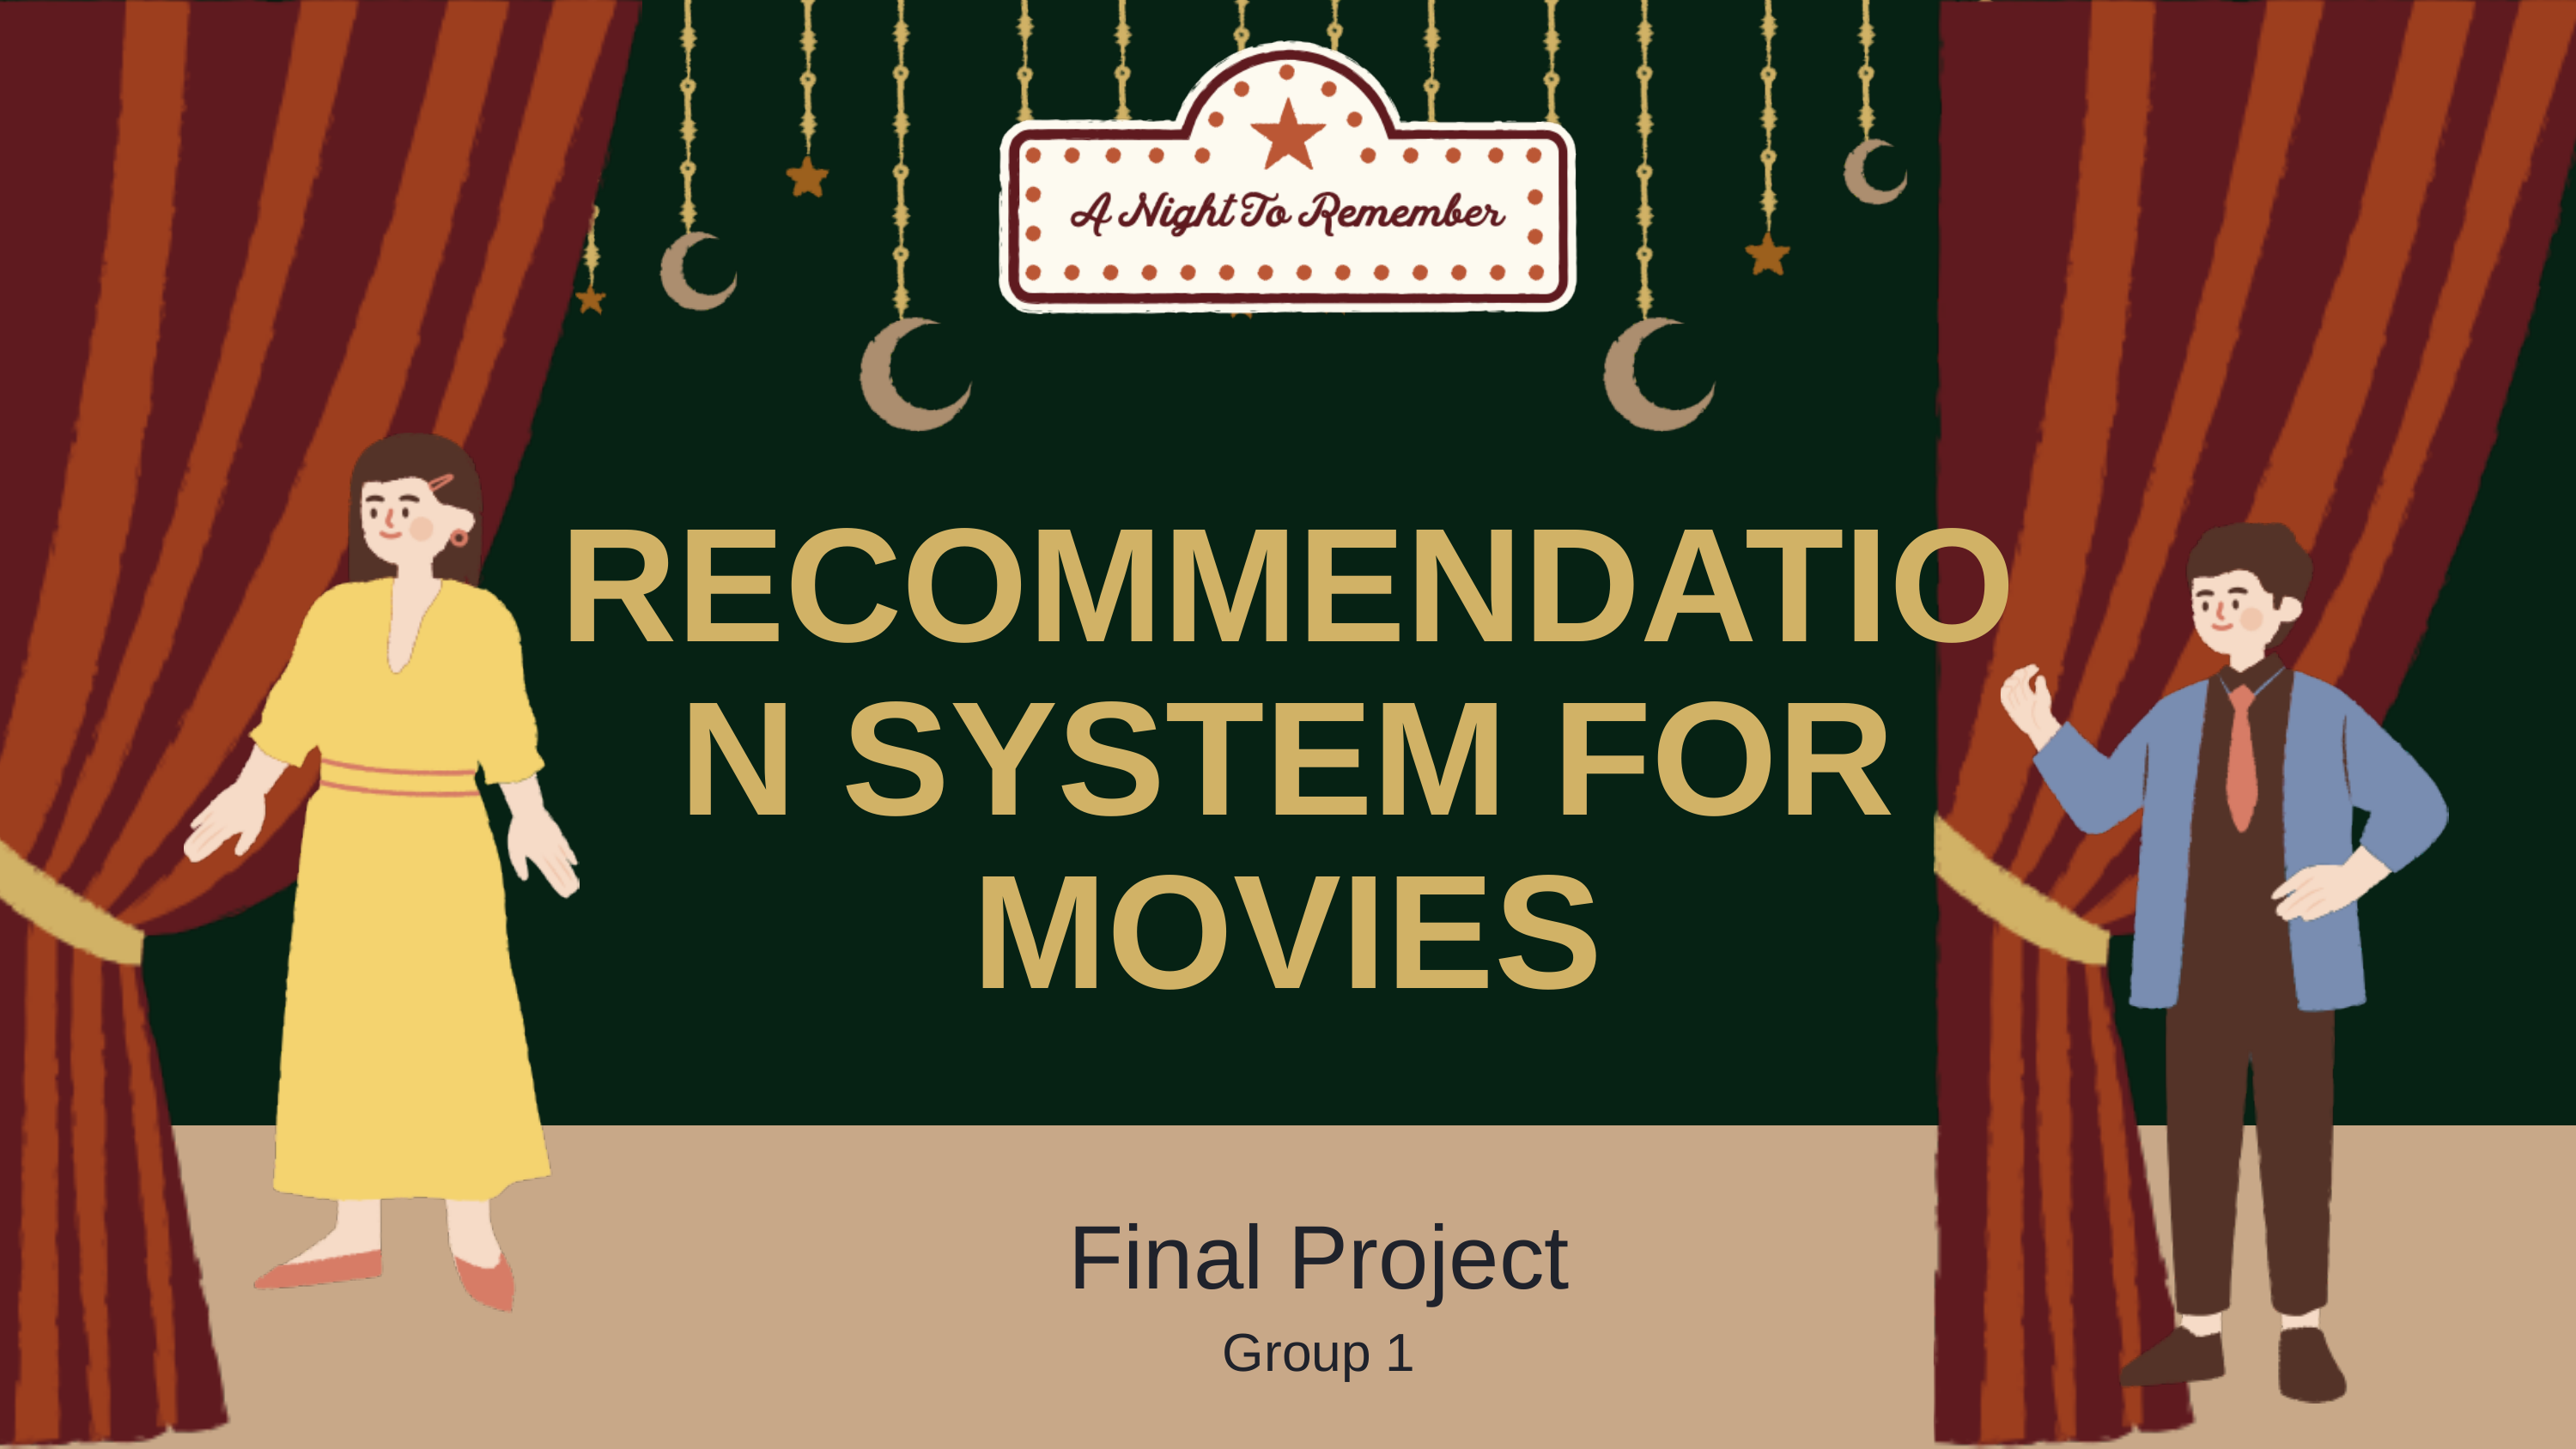

RECOMMENDATION SYSTEM FOR MOVIES

Final Project
Group 1